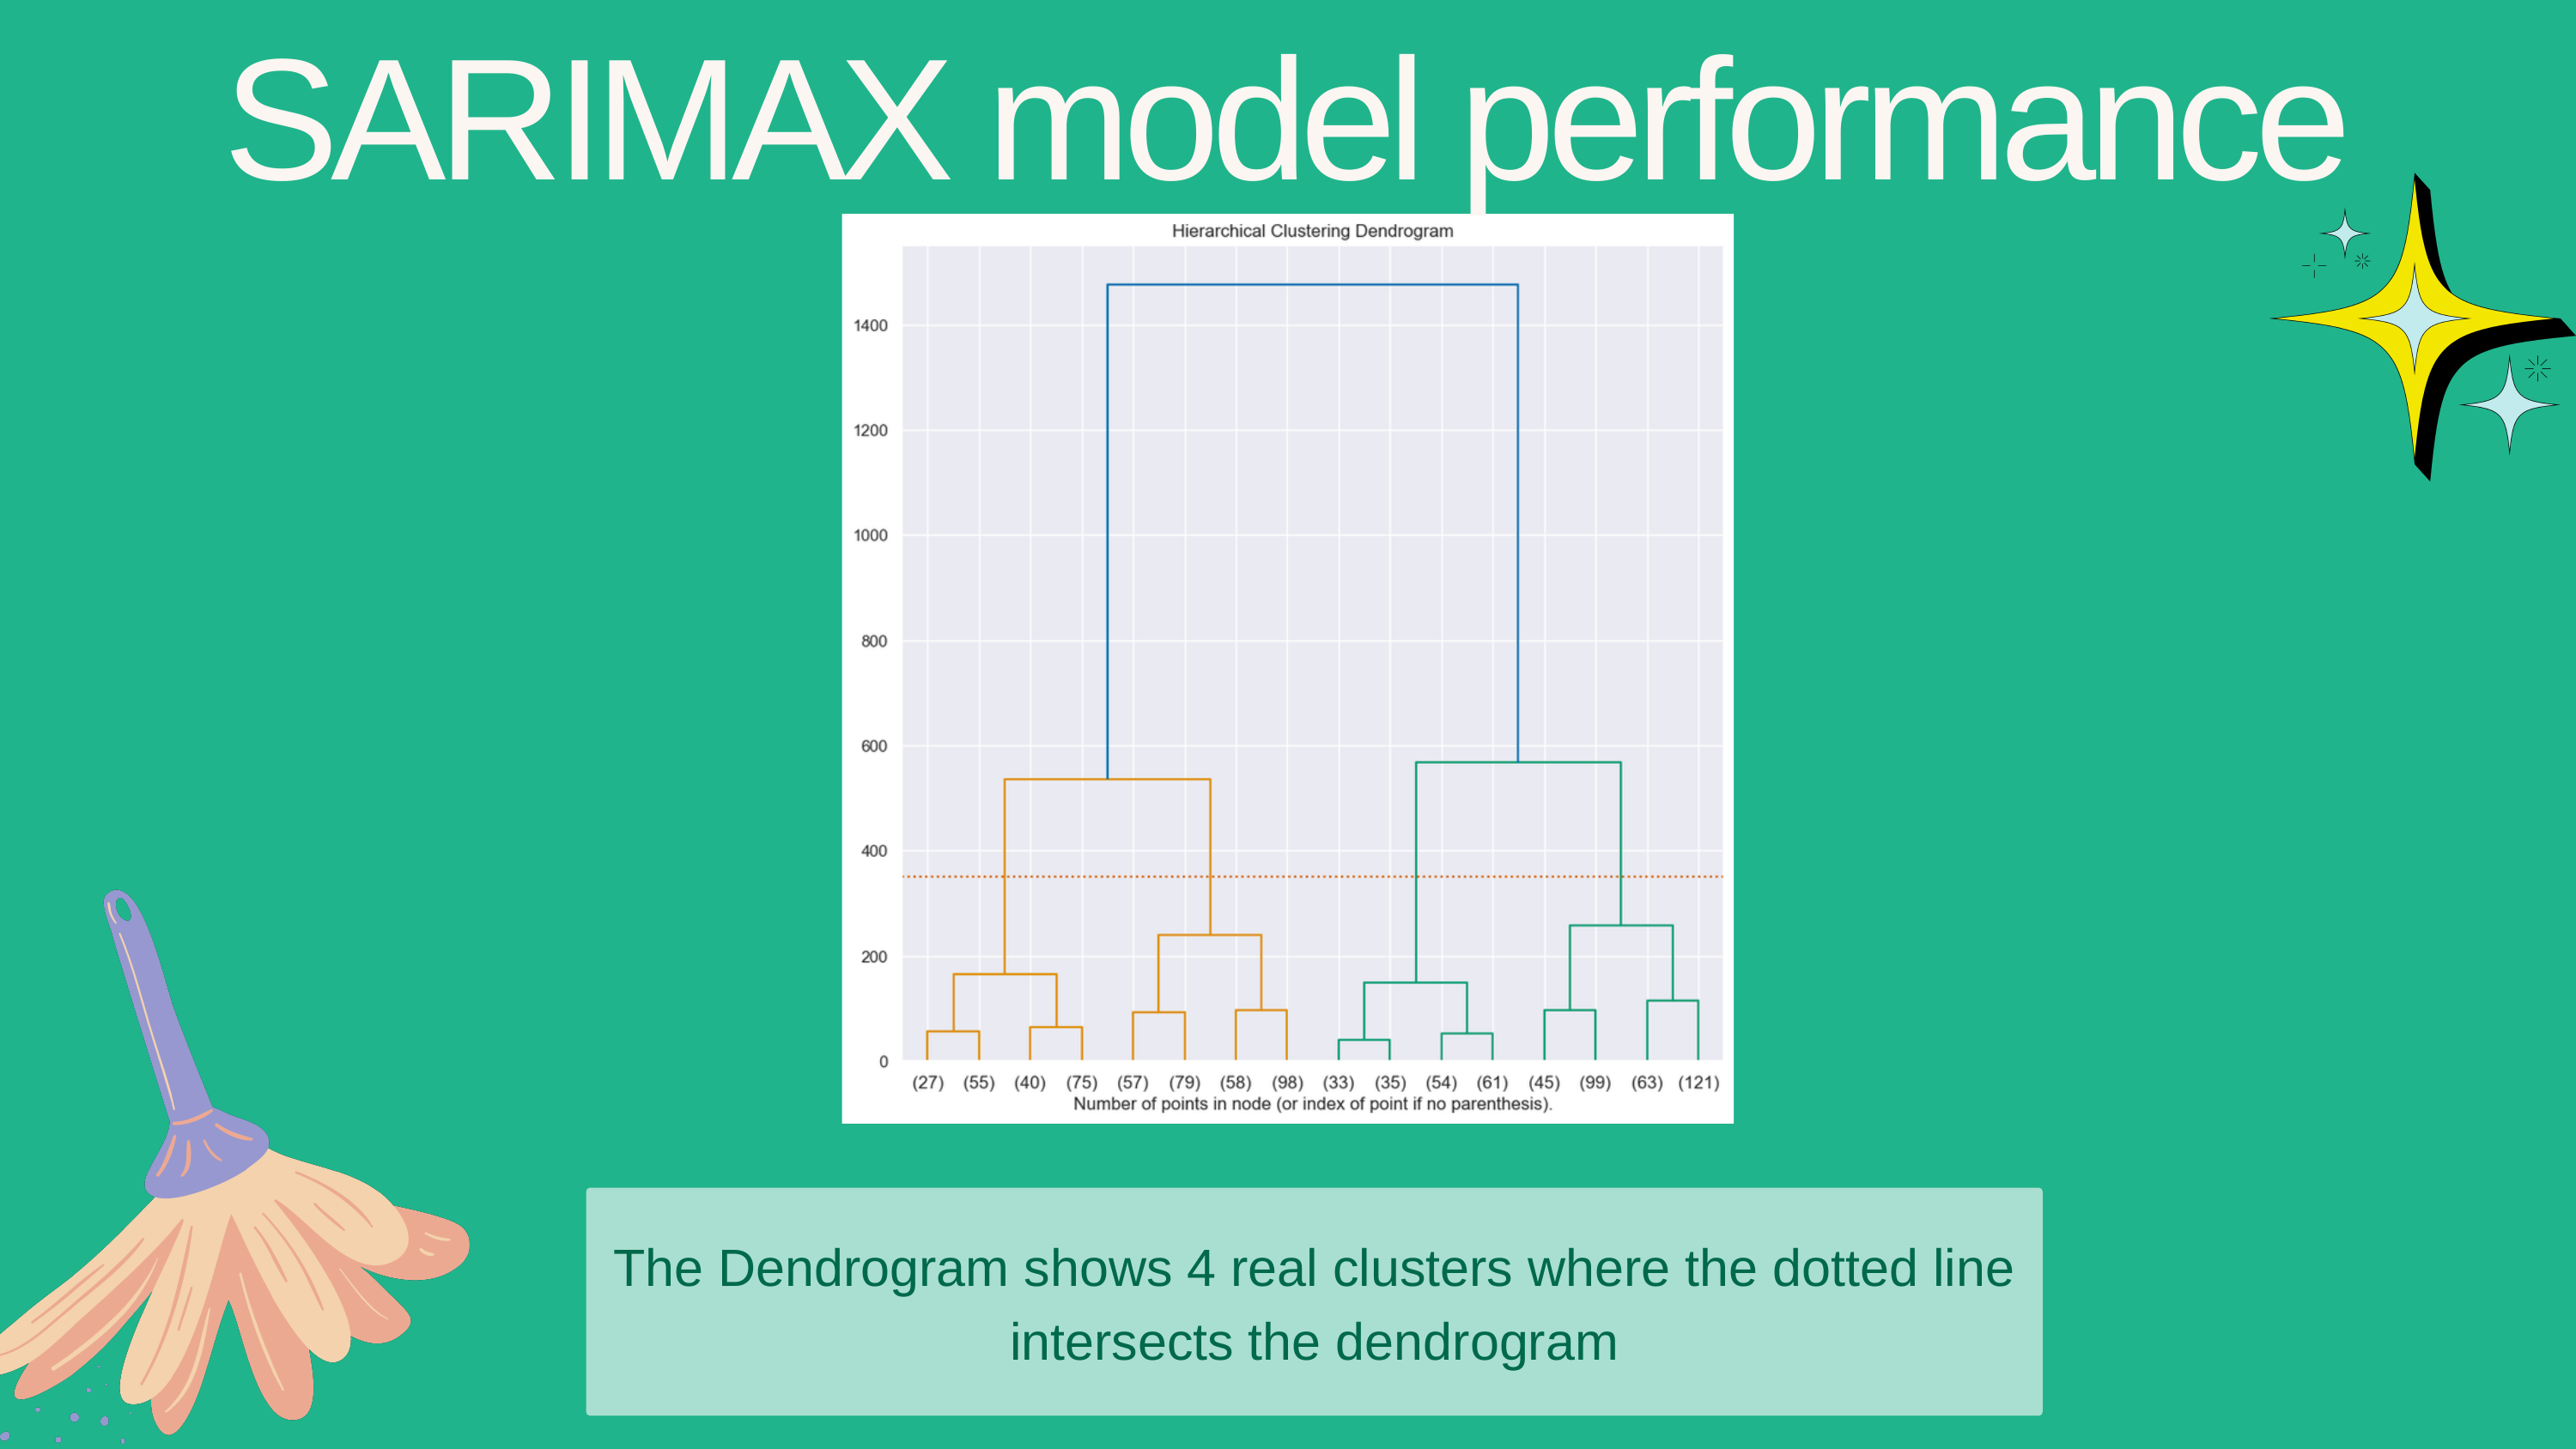

SARIMAX model performance

The Dendrogram shows 4 real clusters where the dotted line intersects the dendrogram